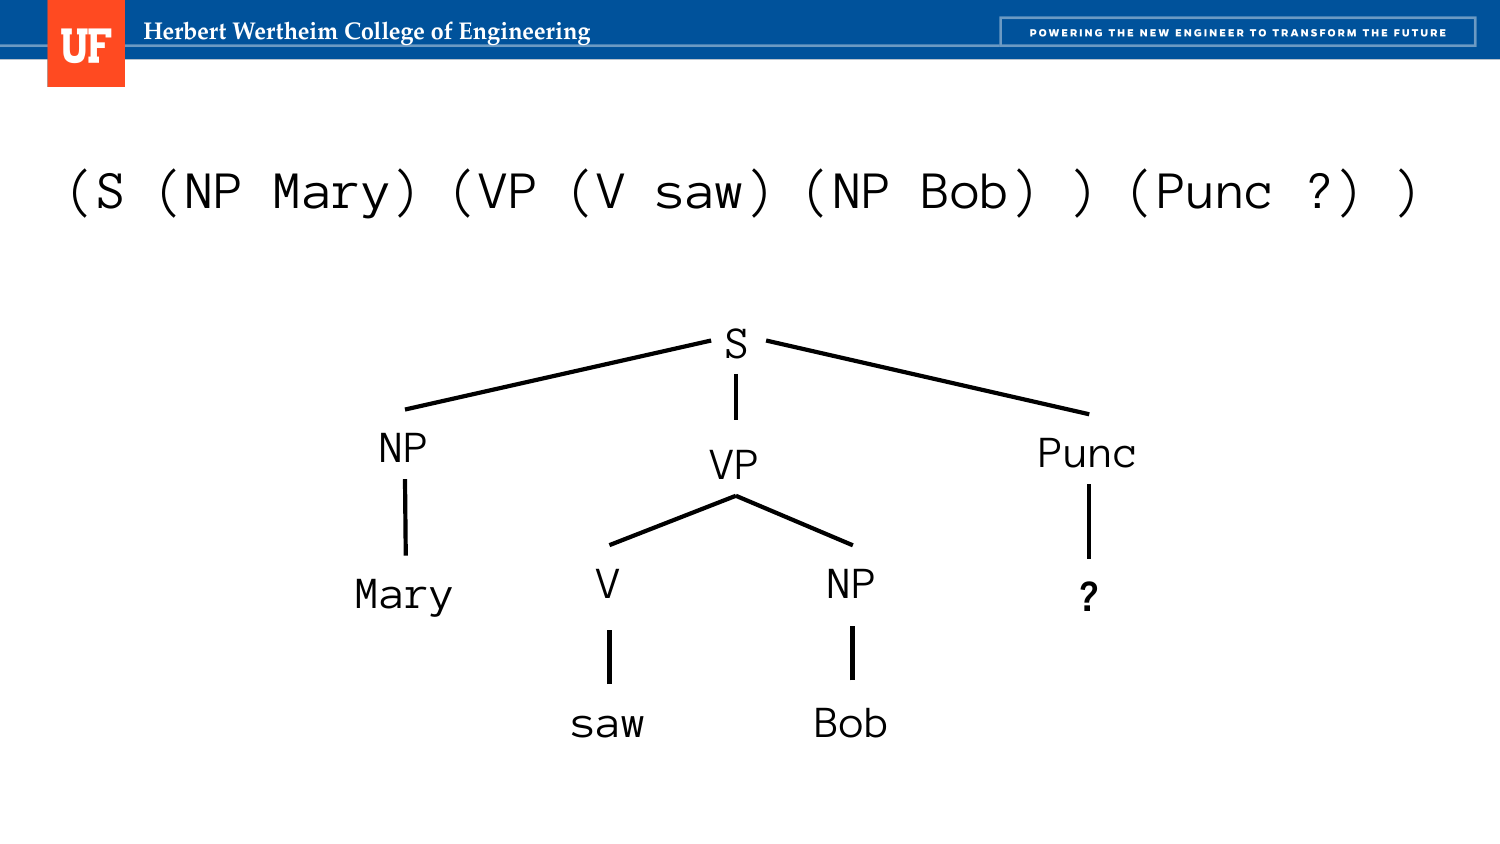

# (S (NP Mary) (VP (V saw) (NP Bob) ) (Punc ?) )
S
NP
Punc
VP
V
NP
Mary
?
saw
Bob